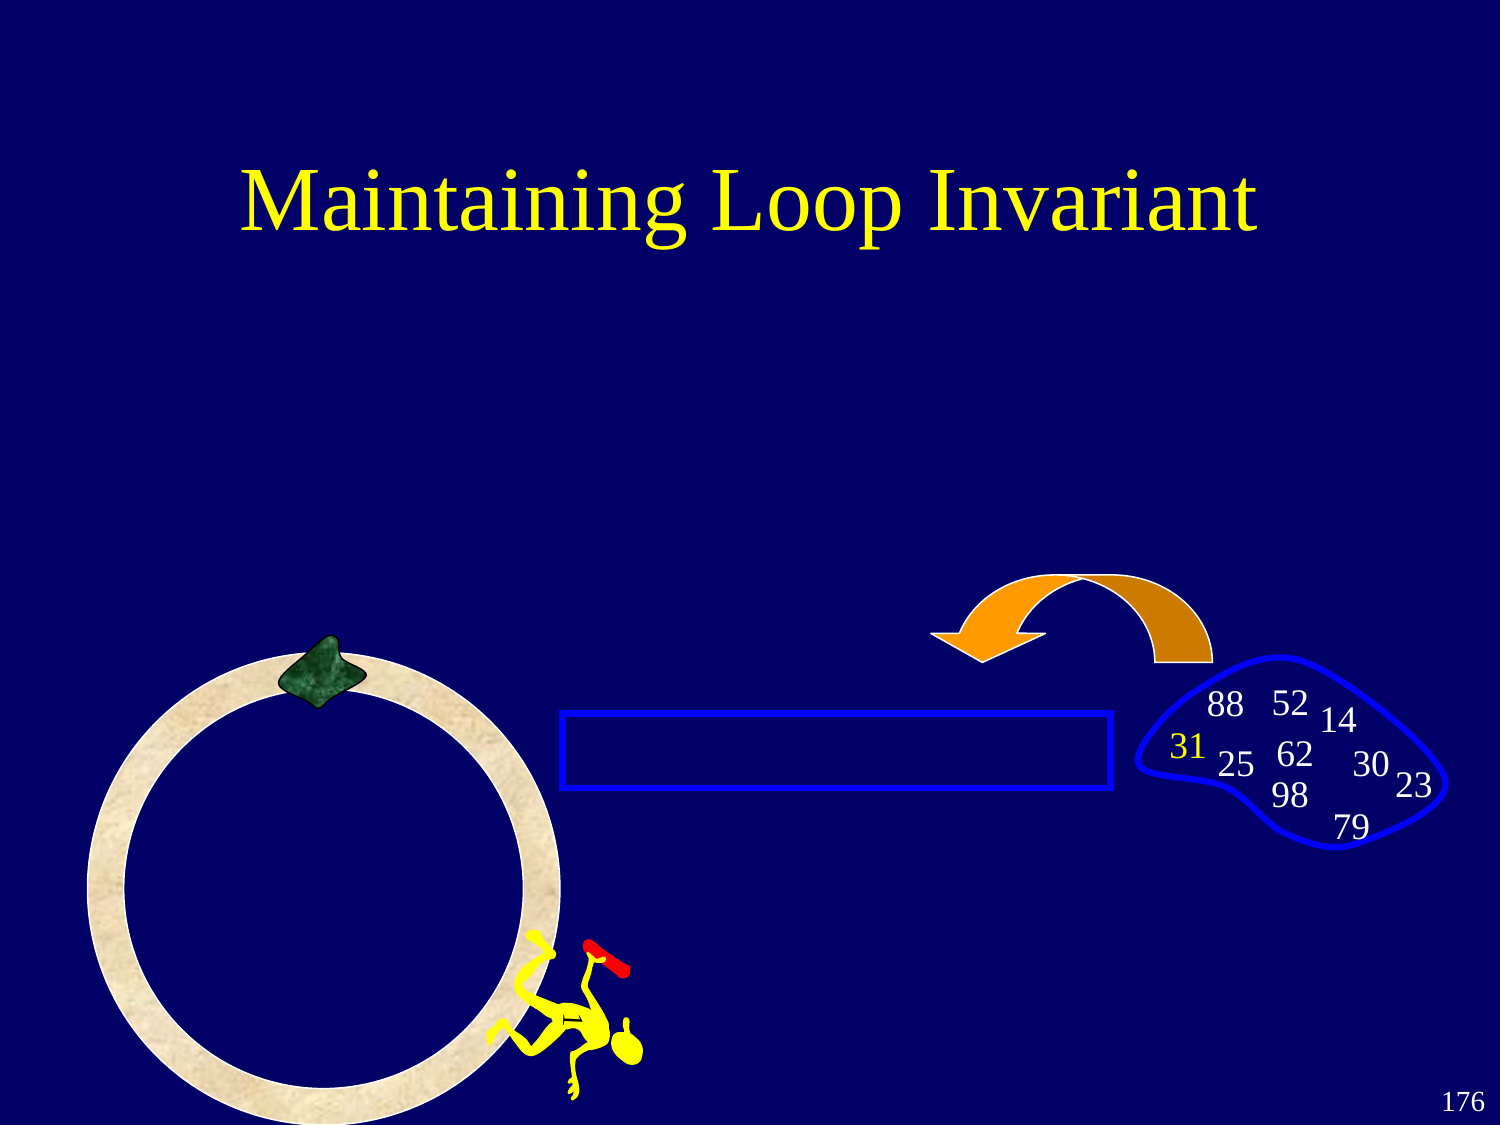

# Maintaining Loop Invariant

52
88
14

31
62
25
30
23
98
79

1